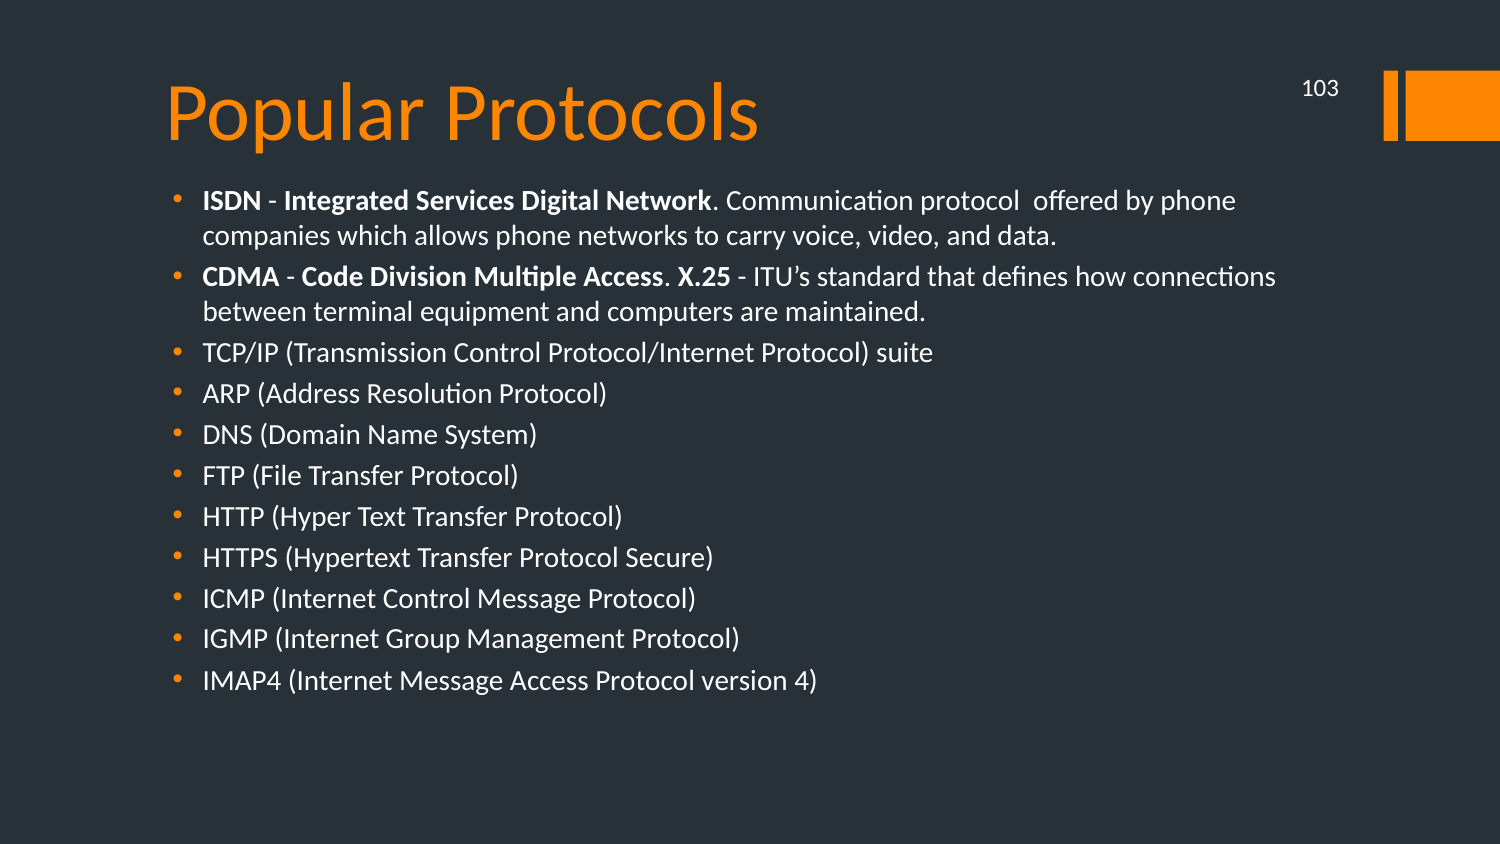

# Popular Protocols
103
ISDN - Integrated Services Digital Network. Communication protocol  offered by phone companies which allows phone networks to carry voice, video, and data.
CDMA - Code Division Multiple Access. X.25 - ITU’s standard that defines how connections between terminal equipment and computers are maintained.
TCP/IP (Transmission Control Protocol/Internet Protocol) suite
ARP (Address Resolution Protocol)
DNS (Domain Name System)
FTP (File Transfer Protocol)
HTTP (Hyper Text Transfer Protocol)
HTTPS (Hypertext Transfer Protocol Secure)
ICMP (Internet Control Message Protocol)
IGMP (Internet Group Management Protocol)
IMAP4 (Internet Message Access Protocol version 4)